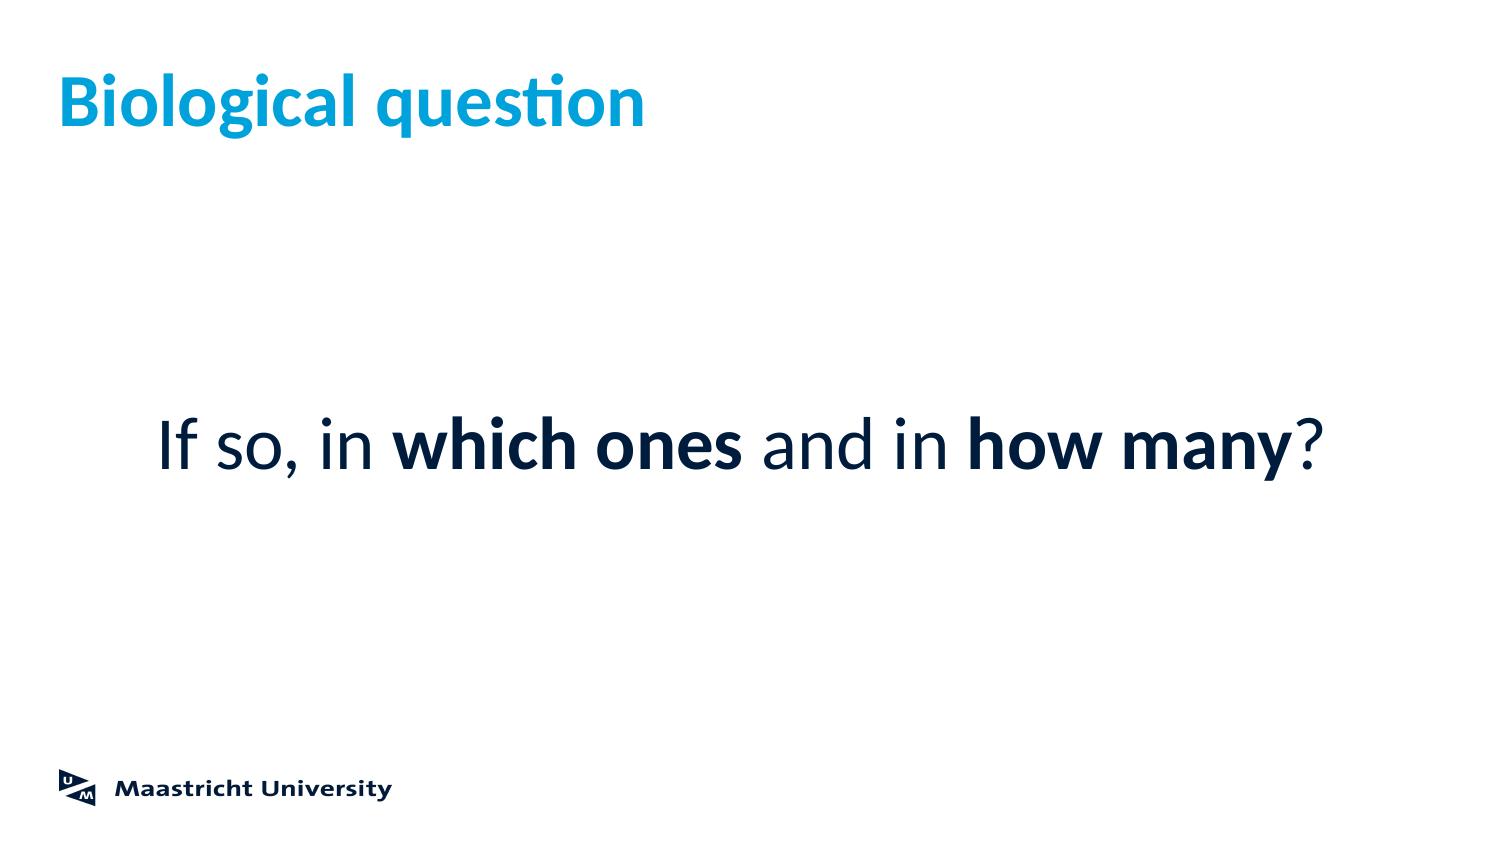

# Biological question
If so, in which ones and in how many?